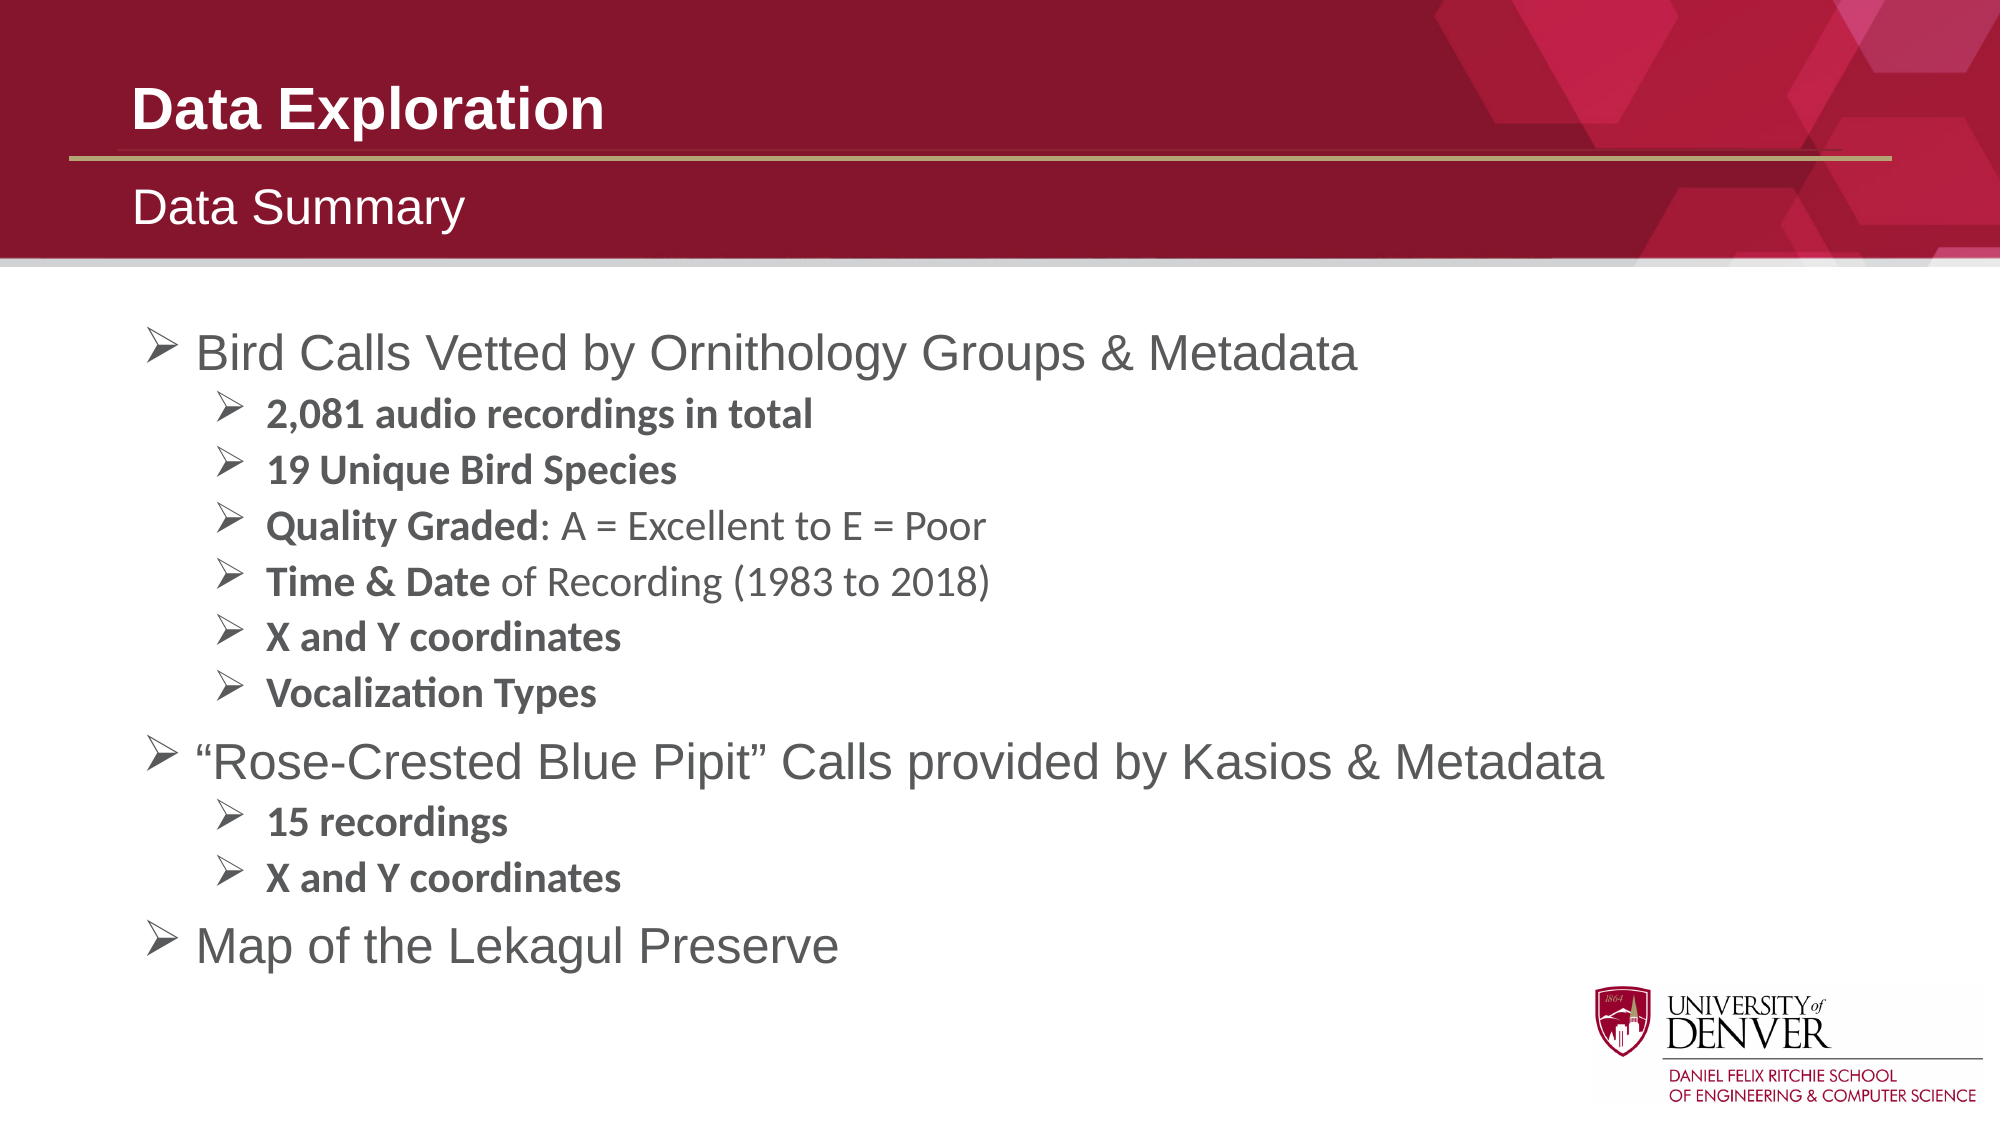

# Data Exploration
Data Summary
Bird Calls Vetted by Ornithology Groups & Metadata
2,081 audio recordings in total
19 Unique Bird Species
Quality Graded: A = Excellent to E = Poor
Time & Date of Recording (1983 to 2018)
X and Y coordinates
Vocalization Types
“Rose-Crested Blue Pipit” Calls provided by Kasios & Metadata
15 recordings
X and Y coordinates
Map of the Lekagul Preserve